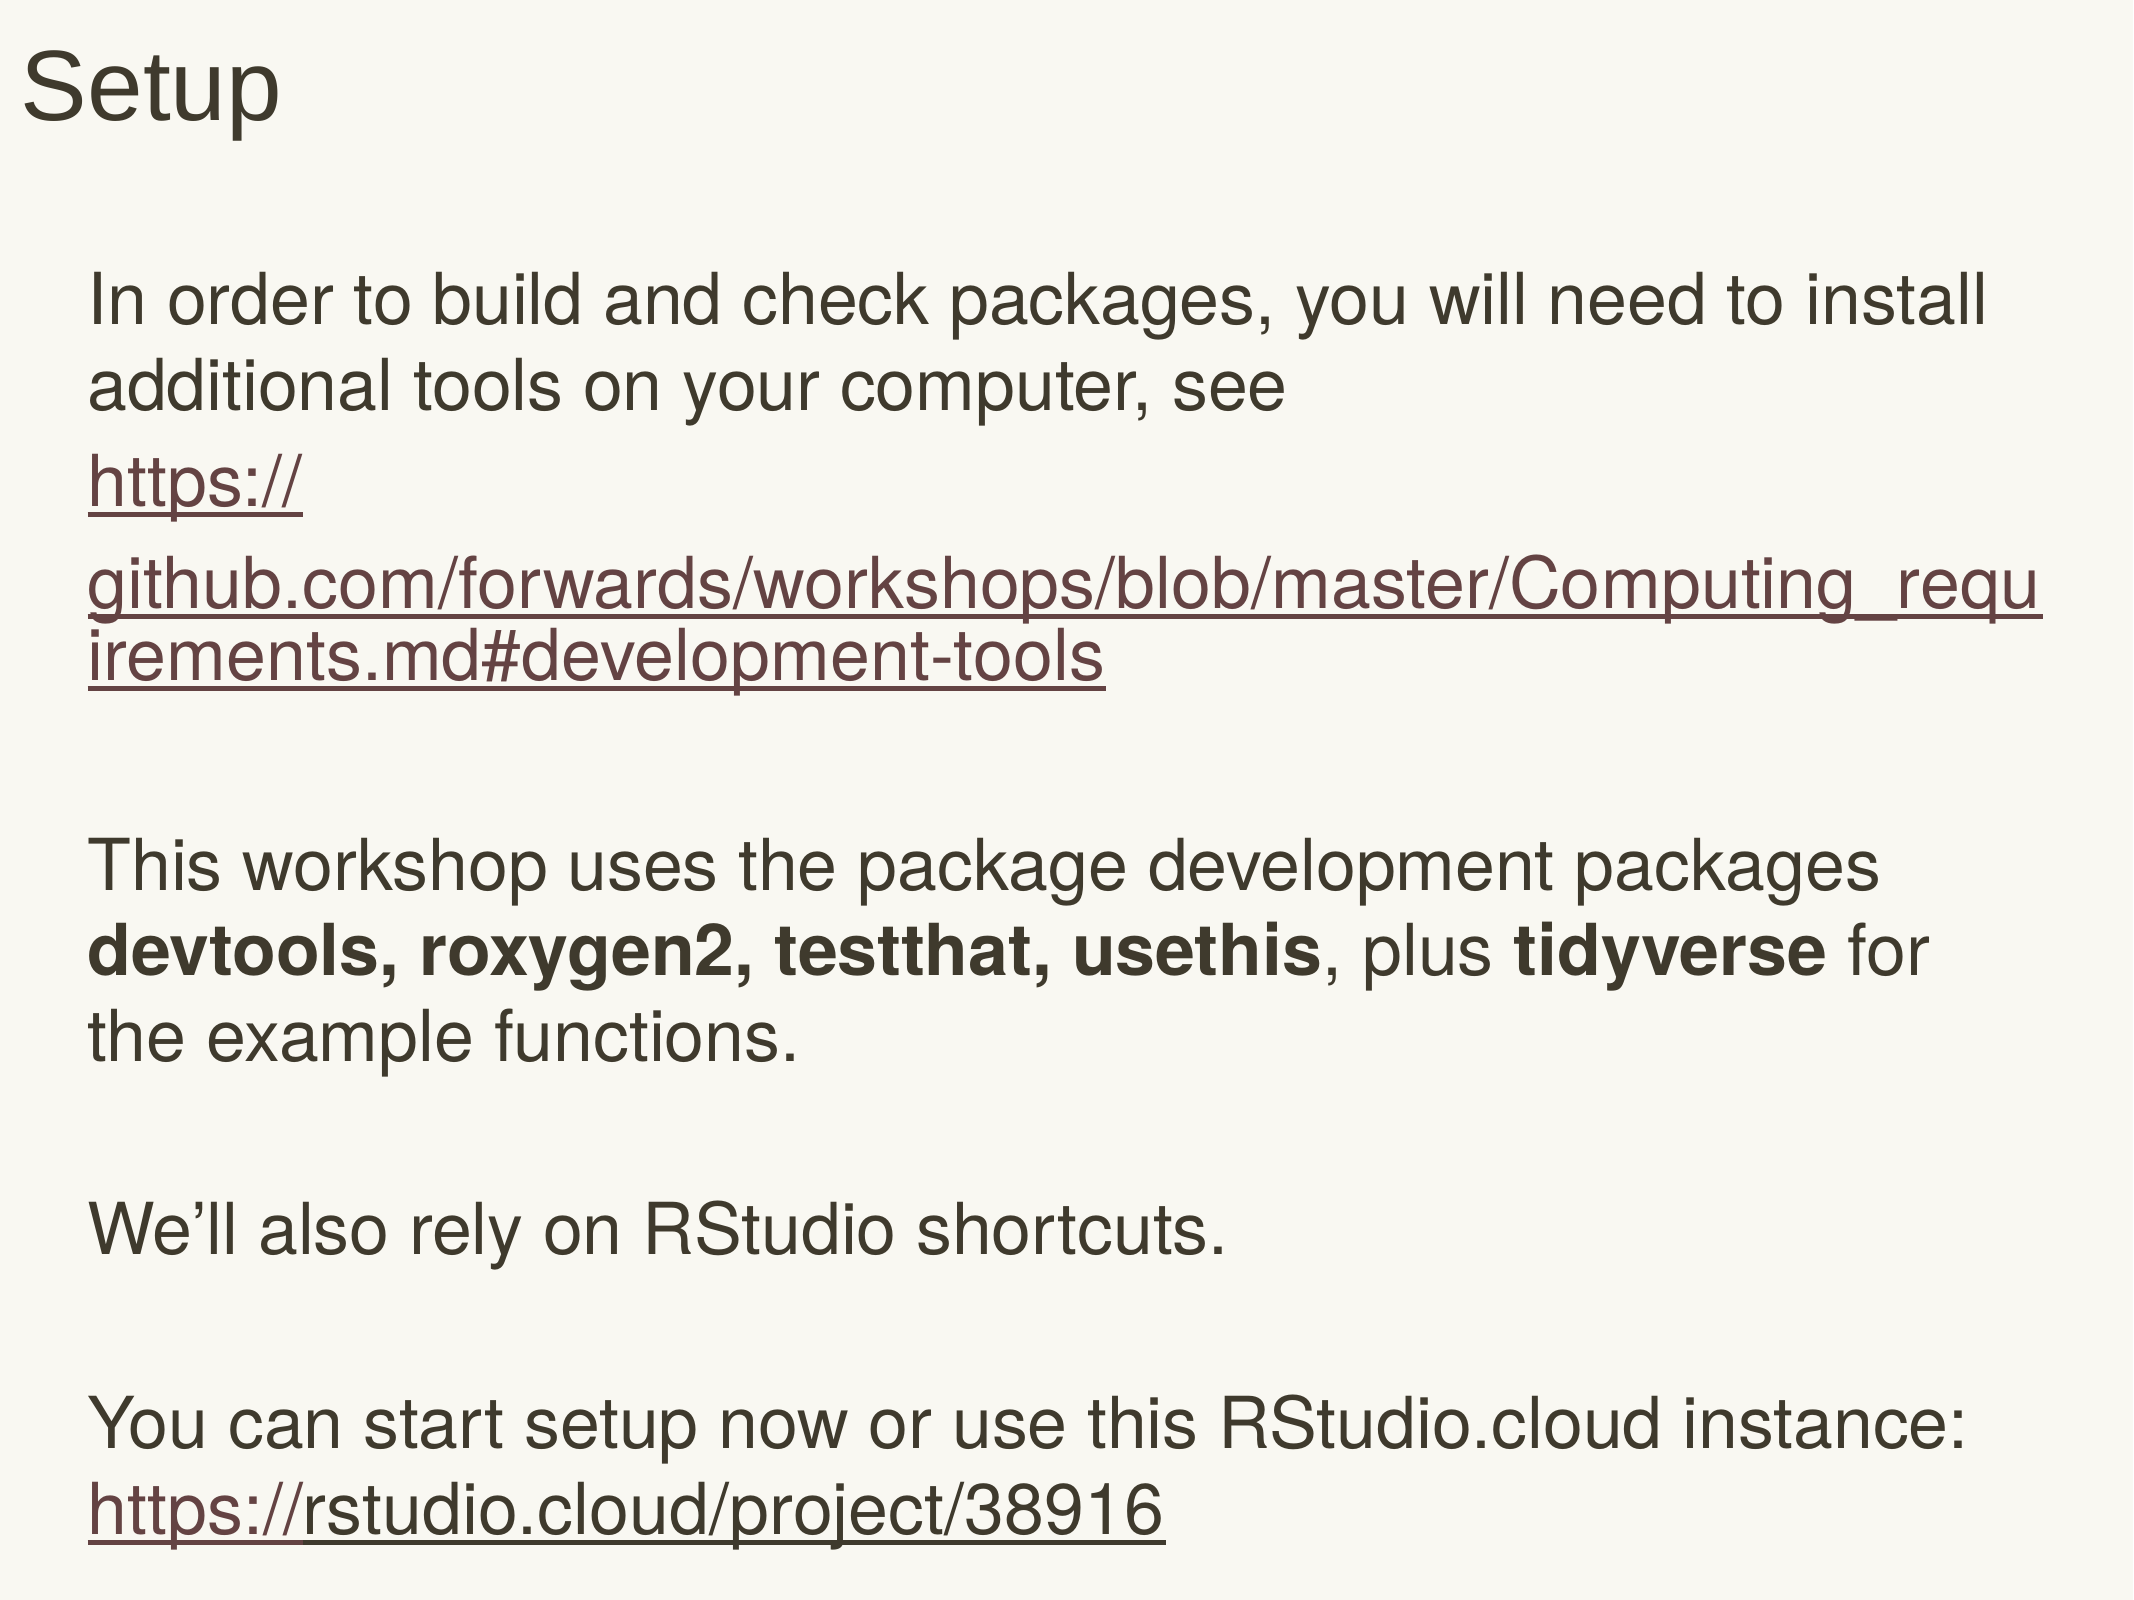

# Setup
In order to build and check packages, you will need to install additional tools on your computer, see
https://github.com/forwards/workshops/blob/master/Computing_requirements.md#development-tools

This workshop uses the package development packages devtools, roxygen2, testthat, usethis, plus tidyverse for the example functions.

We’ll also rely on RStudio shortcuts.

You can start setup now or use this RStudio.cloud instance: https://rstudio.cloud/project/38916